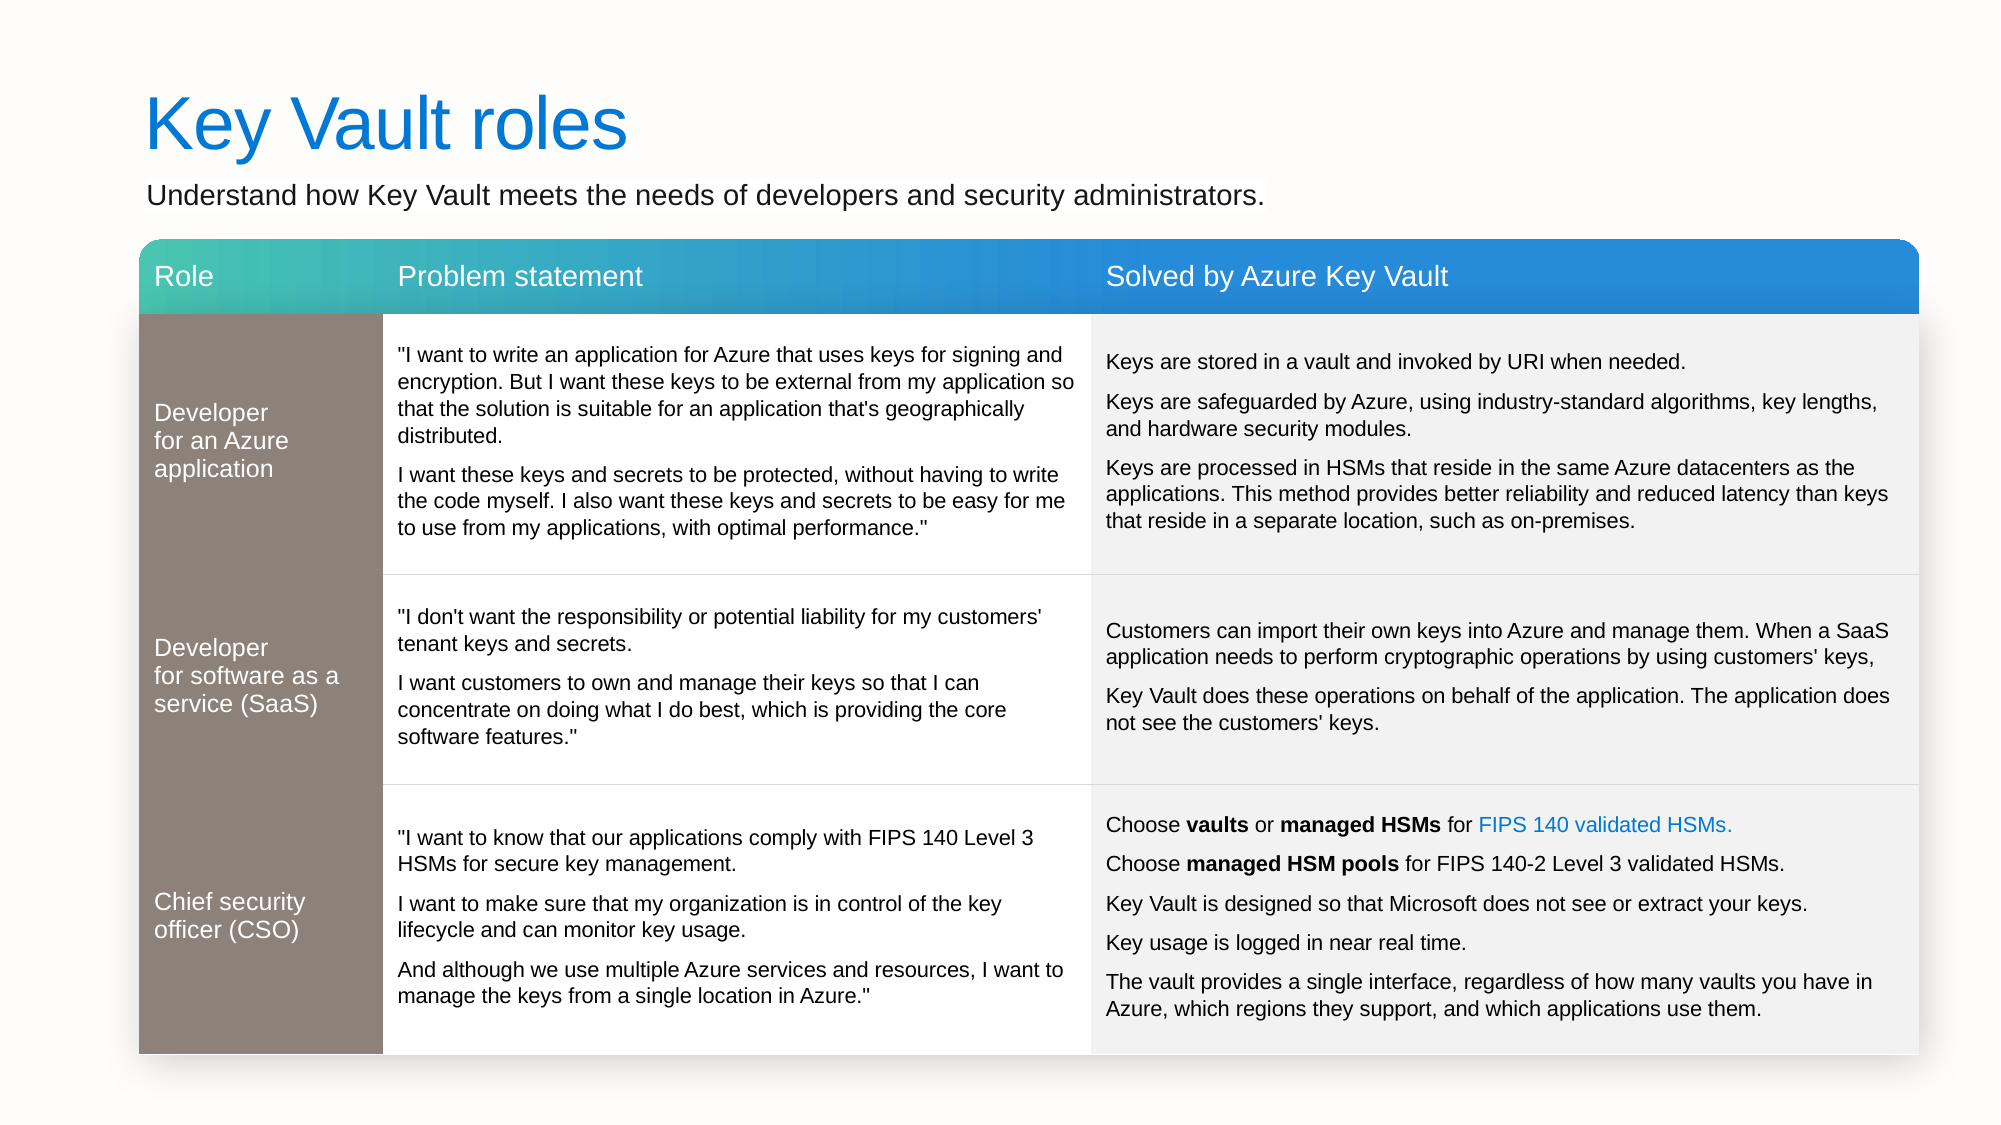

# Key Vault roles
Understand how Key Vault meets the needs of developers and security administrators.
| Role | Problem statement | Solved by Azure Key Vault |
| --- | --- | --- |
| Developer for an Azure application | "I want to write an application for Azure that uses keys for signing and encryption. But I want these keys to be external from my application so that the solution is suitable for an application that's geographically distributed. I want these keys and secrets to be protected, without having to write the code myself. I also want these keys and secrets to be easy for me to use from my applications, with optimal performance." | Keys are stored in a vault and invoked by URI when needed. Keys are safeguarded by Azure, using industry-standard algorithms, key lengths, and hardware security modules. Keys are processed in HSMs that reside in the same Azure datacenters as the applications. This method provides better reliability and reduced latency than keys that reside in a separate location, such as on-premises. |
| Developer for software as a service (SaaS) | "I don't want the responsibility or potential liability for my customers' tenant keys and secrets. I want customers to own and manage their keys so that I can concentrate on doing what I do best, which is providing the core software features." | Customers can import their own keys into Azure and manage them. When a SaaS application needs to perform cryptographic operations by using customers' keys, Key Vault does these operations on behalf of the application. The application does not see the customers' keys. |
| Chief security officer (CSO) | "I want to know that our applications comply with FIPS 140 Level 3 HSMs for secure key management. I want to make sure that my organization is in control of the key lifecycle and can monitor key usage. And although we use multiple Azure services and resources, I want to manage the keys from a single location in Azure." | Choose vaults or managed HSMs for FIPS 140 validated HSMs. Choose managed HSM pools for FIPS 140-2 Level 3 validated HSMs. Key Vault is designed so that Microsoft does not see or extract your keys. Key usage is logged in near real time. The vault provides a single interface, regardless of how many vaults you have in Azure, which regions they support, and which applications use them. |